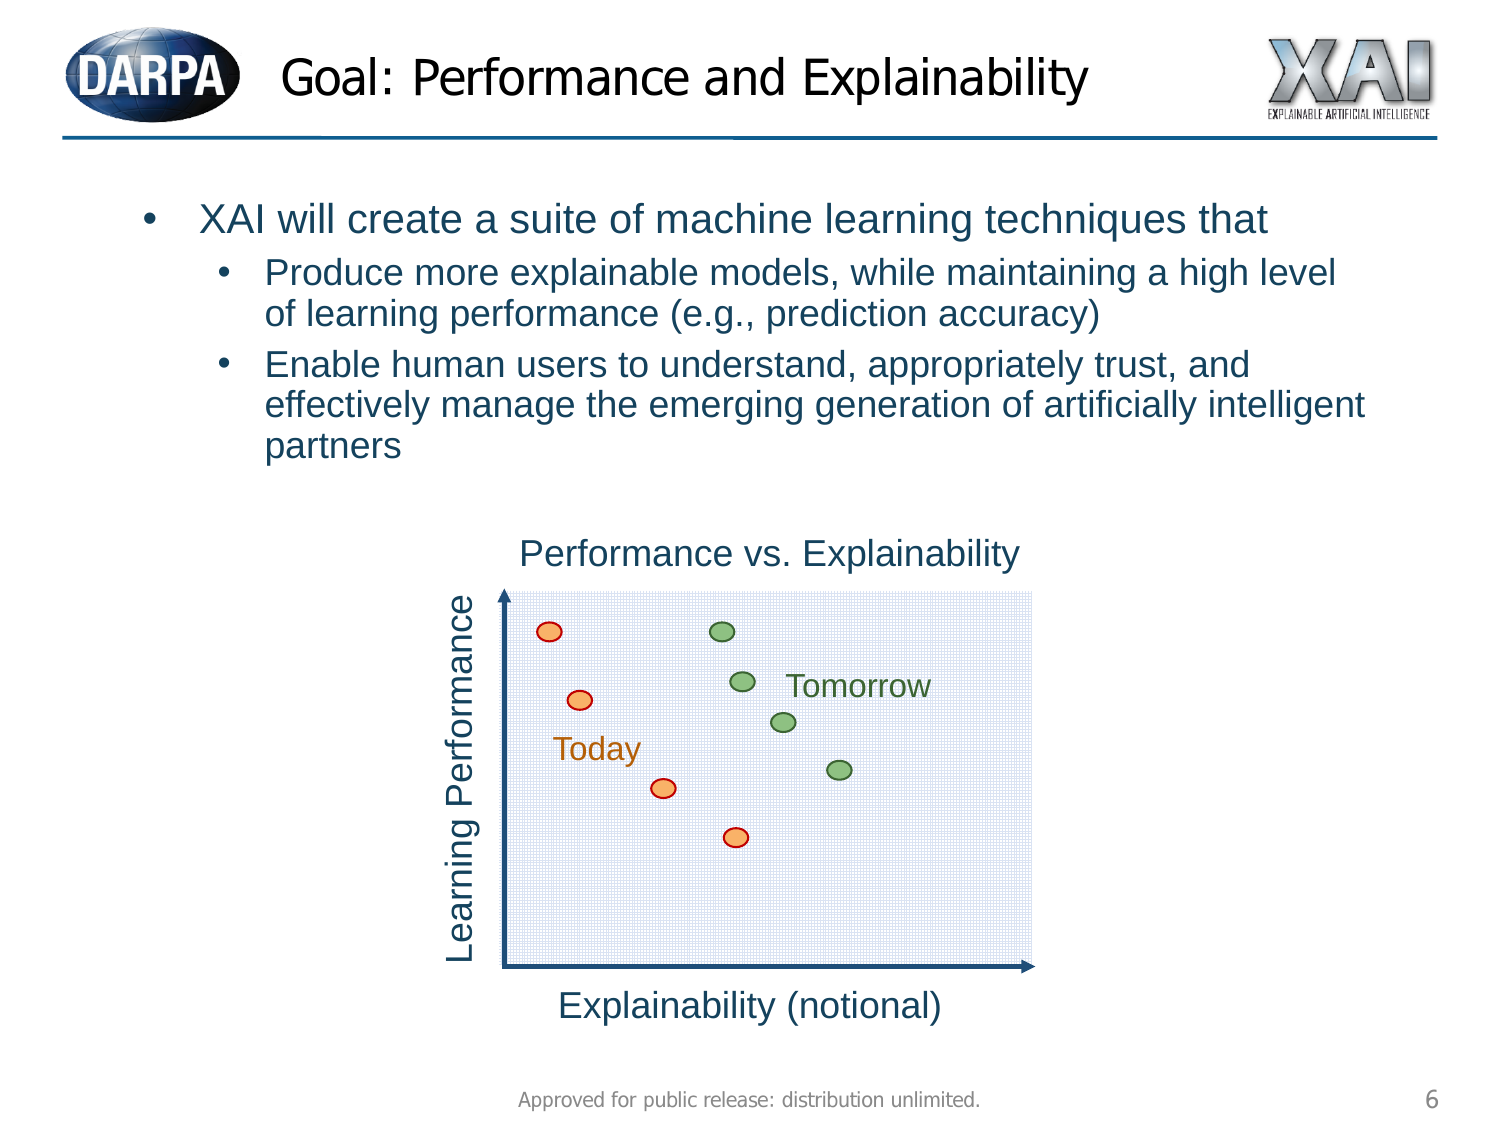

# Goal: Performance and Explainability
XAI will create a suite of machine learning techniques that
Produce more explainable models, while maintaining a high level of learning performance (e.g., prediction accuracy)
Enable human users to understand, appropriately trust, and effectively manage the emerging generation of artificially intelligent partners

Tomorrow

Today

Learning Performance
Explainability (notional)
Performance vs. Explainability
Approved for public release: distribution unlimited.
6